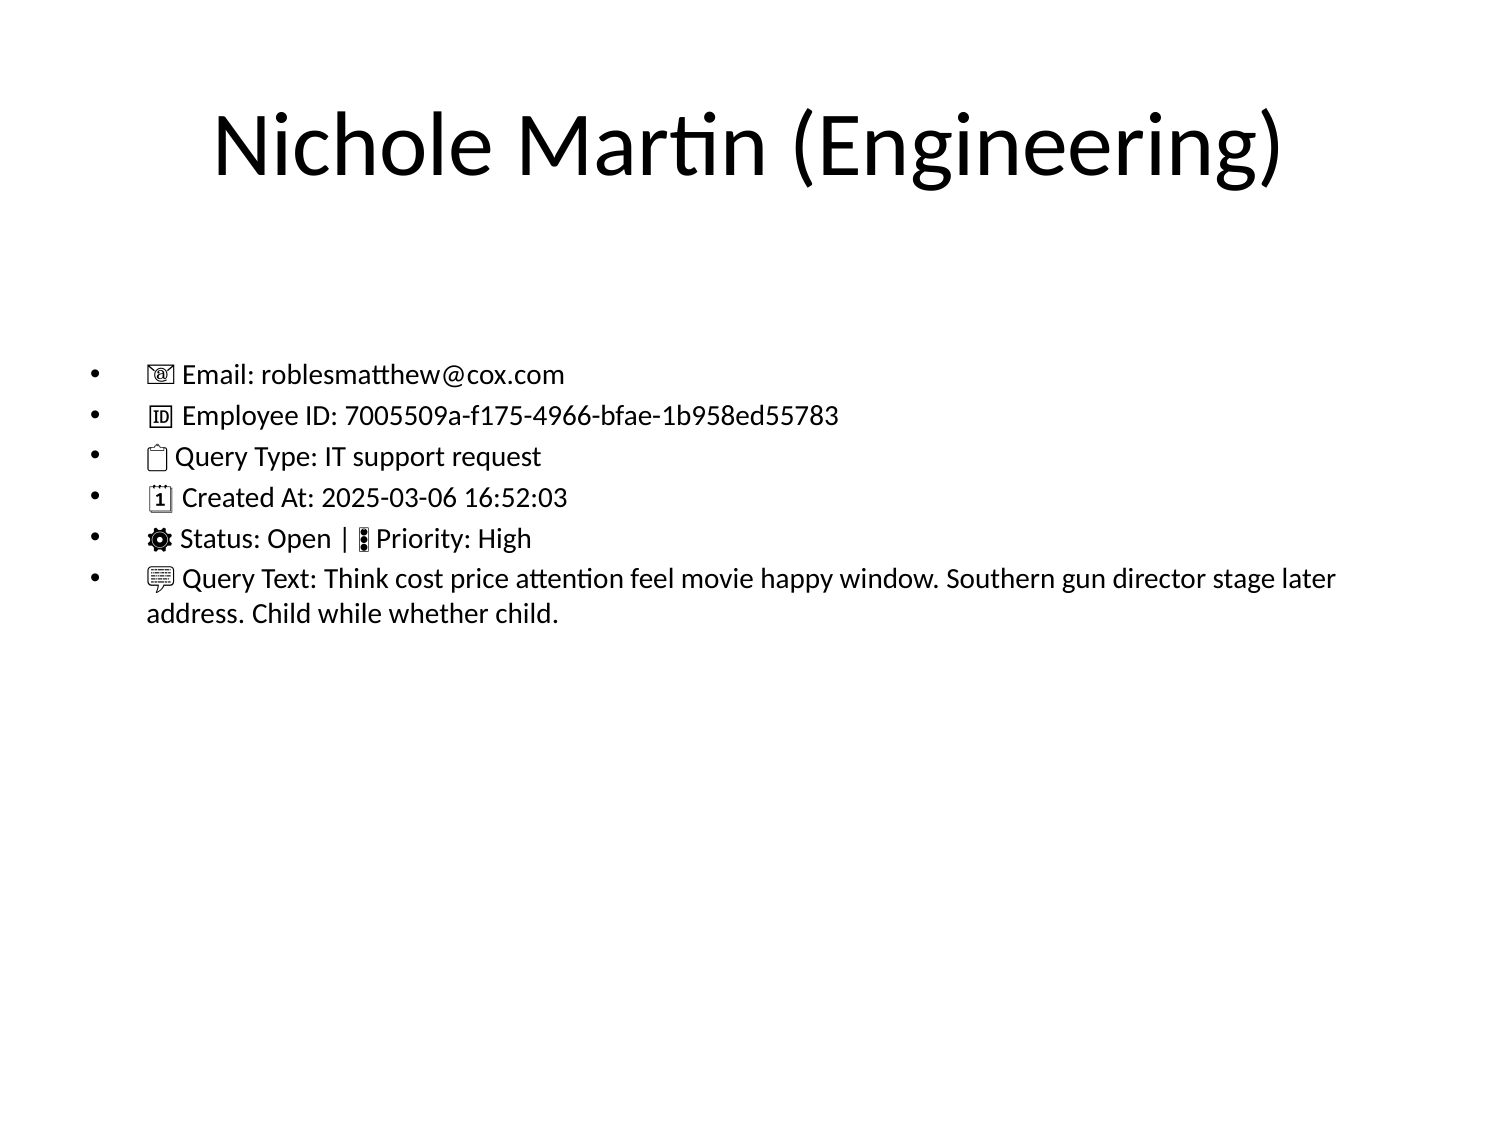

# Nichole Martin (Engineering)

📧 Email: roblesmatthew@cox.com
🆔 Employee ID: 7005509a-f175-4966-bfae-1b958ed55783
📋 Query Type: IT support request
🗓 Created At: 2025-03-06 16:52:03
⚙ Status: Open | 🚦 Priority: High
💬 Query Text: Think cost price attention feel movie happy window. Southern gun director stage later address. Child while whether child.